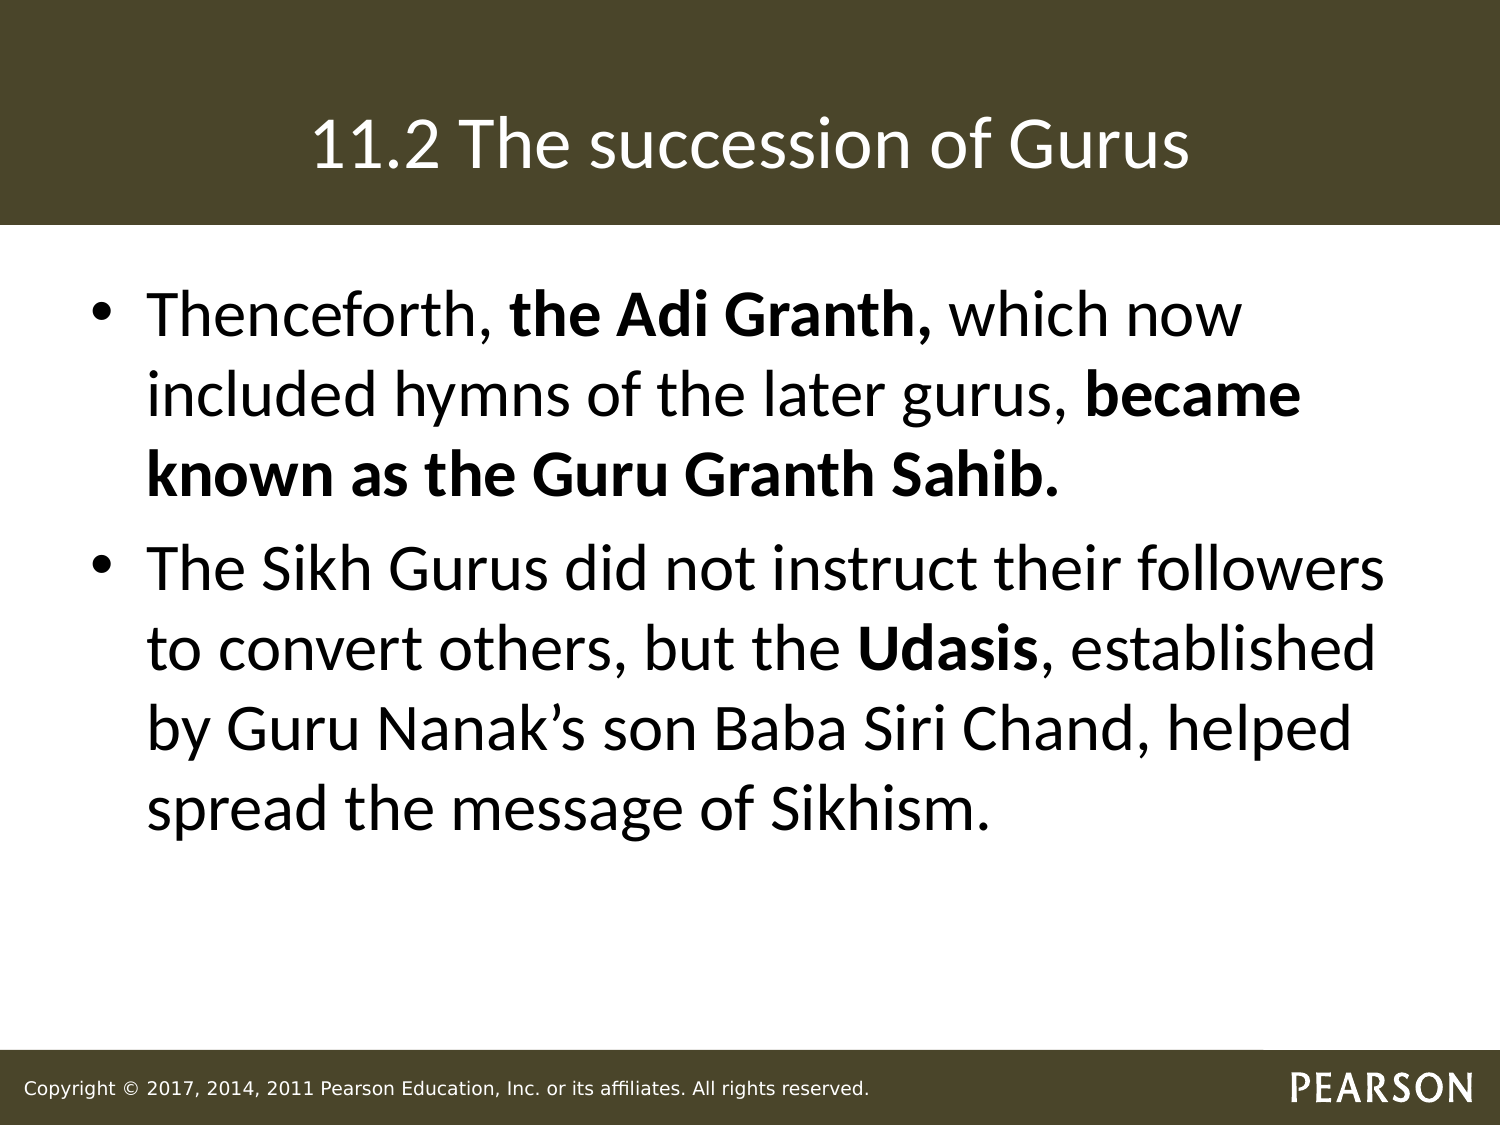

# 11.2 The succession of Gurus
Thenceforth, the Adi Granth, which now included hymns of the later gurus, became known as the Guru Granth Sahib.
The Sikh Gurus did not instruct their followers to convert others, but the Udasis, established by Guru Nanak’s son Baba Siri Chand, helped spread the message of Sikhism.